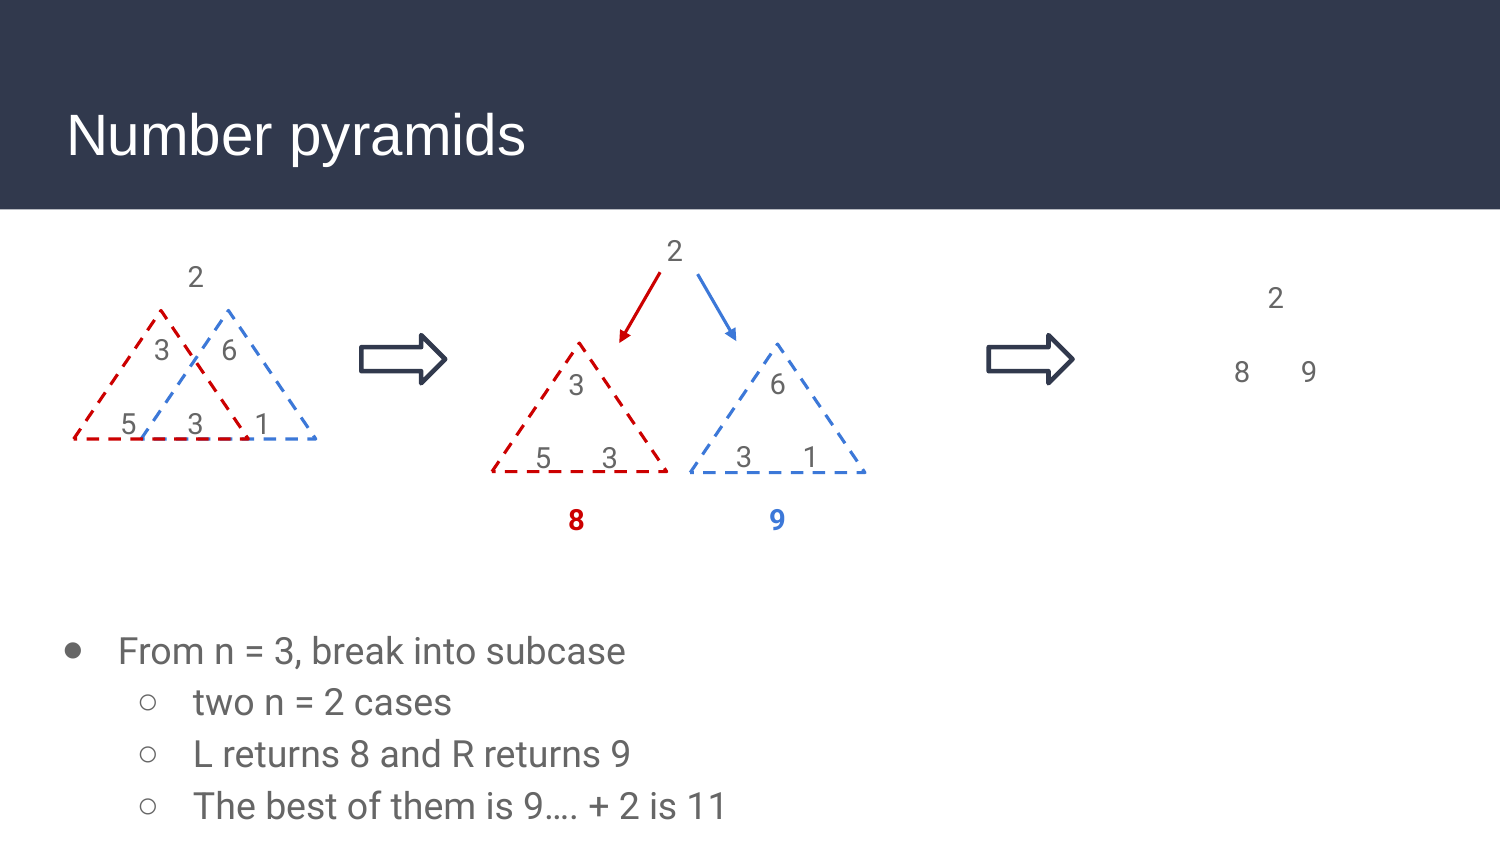

# Number pyramids

2

2
3       6
5       3       1
2
8       9

6
3       1
3
5       3

8

9

From n = 3, break into subcase
two n = 2 cases
L returns 8 and R returns 9
The best of them is 9…. + 2 is 11